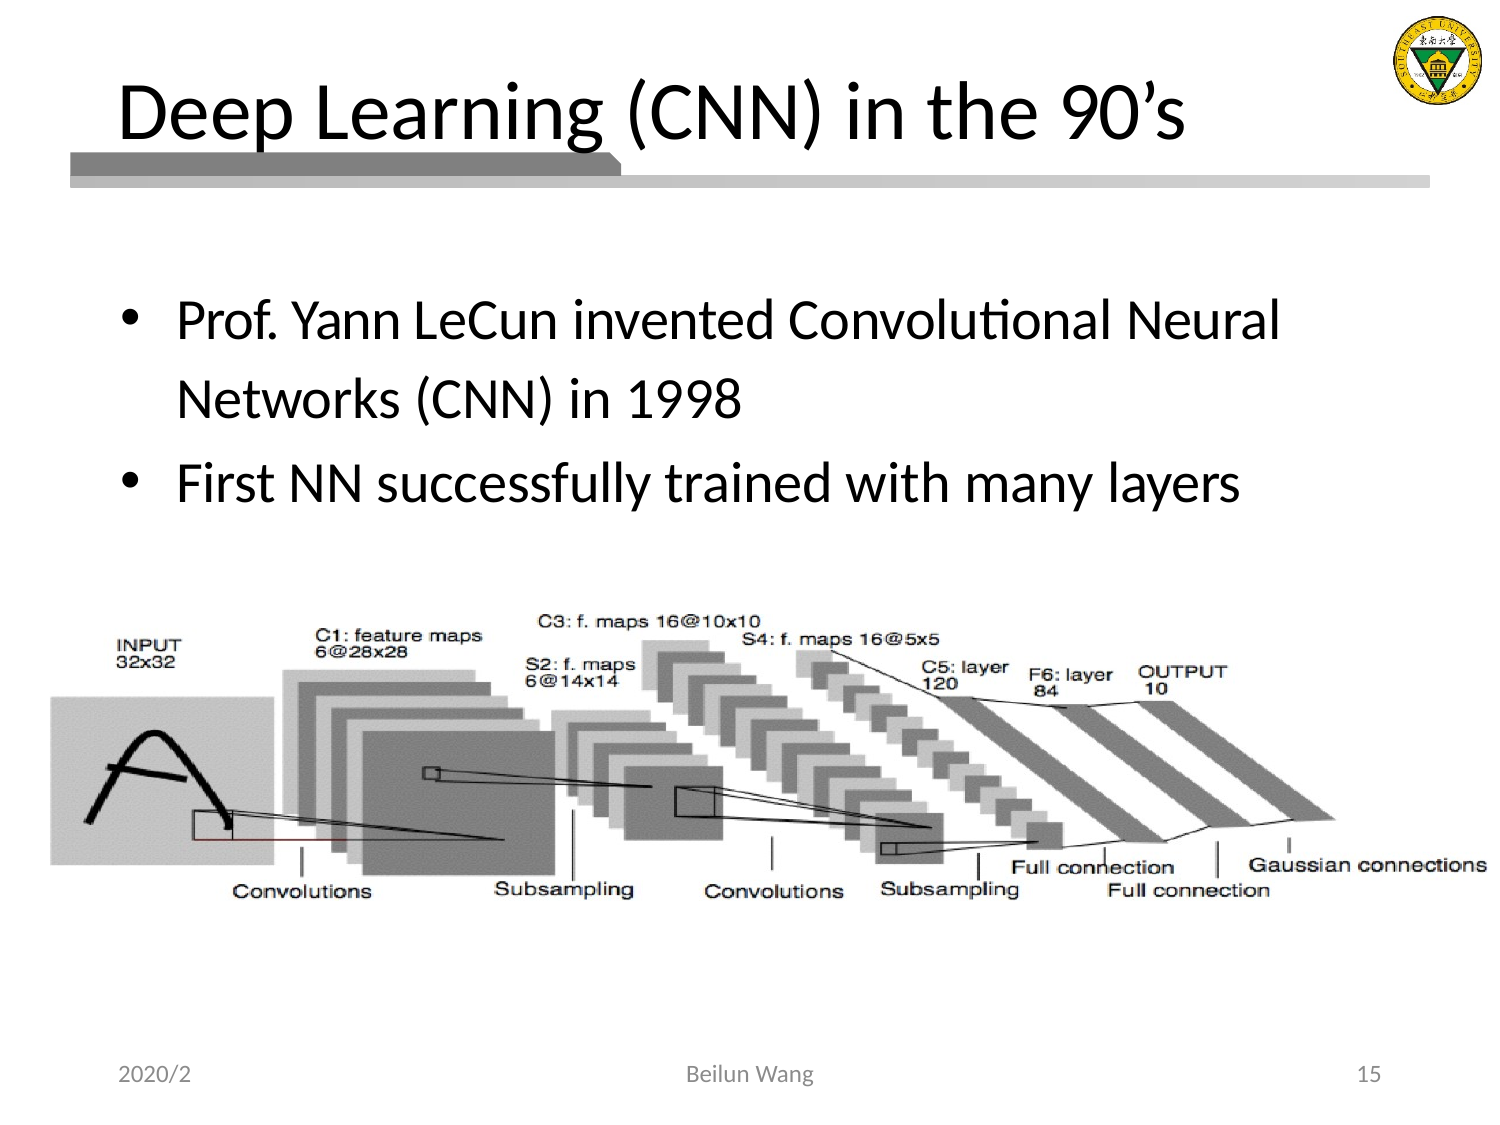

# Deep Learning (CNN) in the 90’s
Prof. Yann LeCun invented Convolutional Neural  Networks (CNN) in 1998
First NN successfully trained with many layers

2020/2
Beilun Wang
15